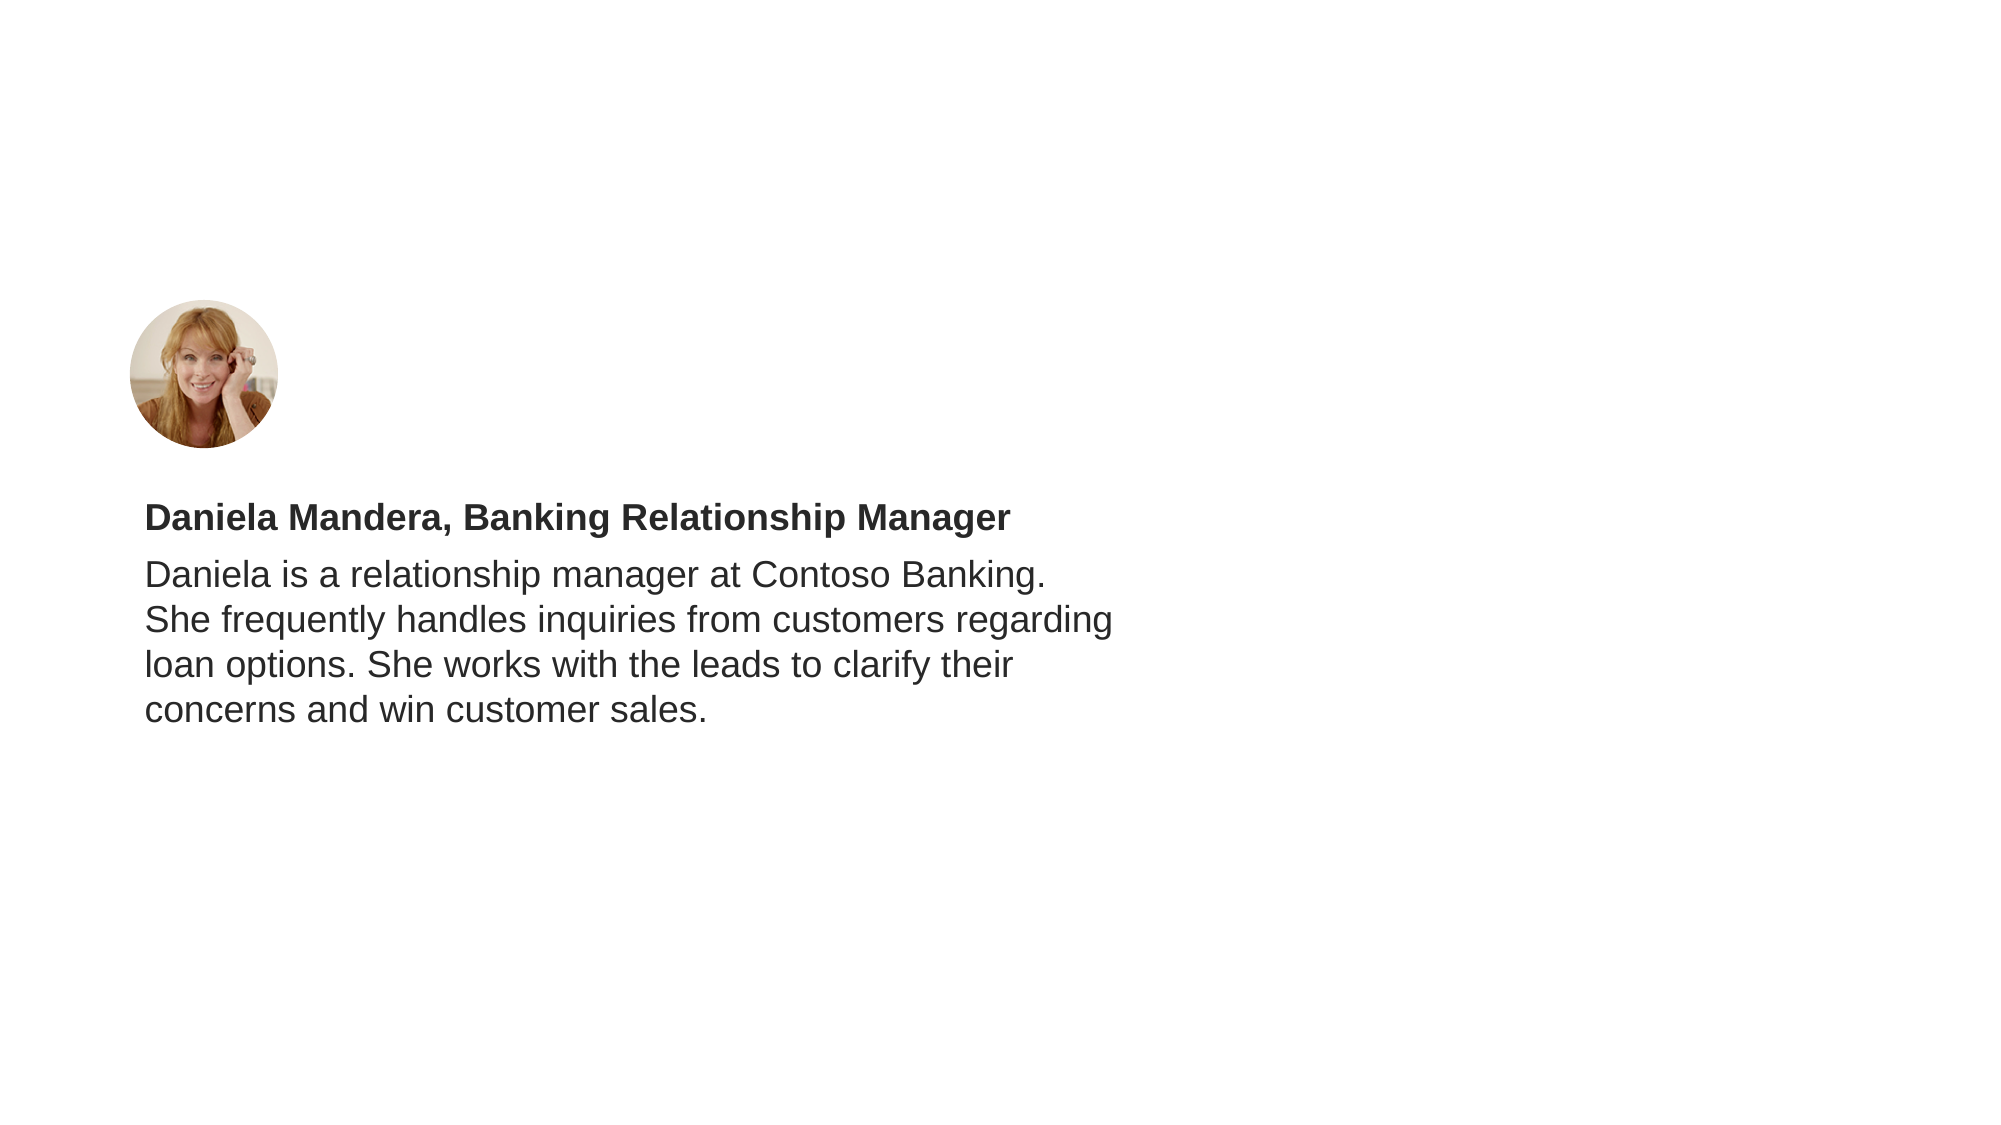

Daniela Mandera, Banking Relationship Manager
Daniela is a relationship manager at Contoso Banking. She frequently handles inquiries from customers regarding loan options. She works with the leads to clarify their concerns and win customer sales.